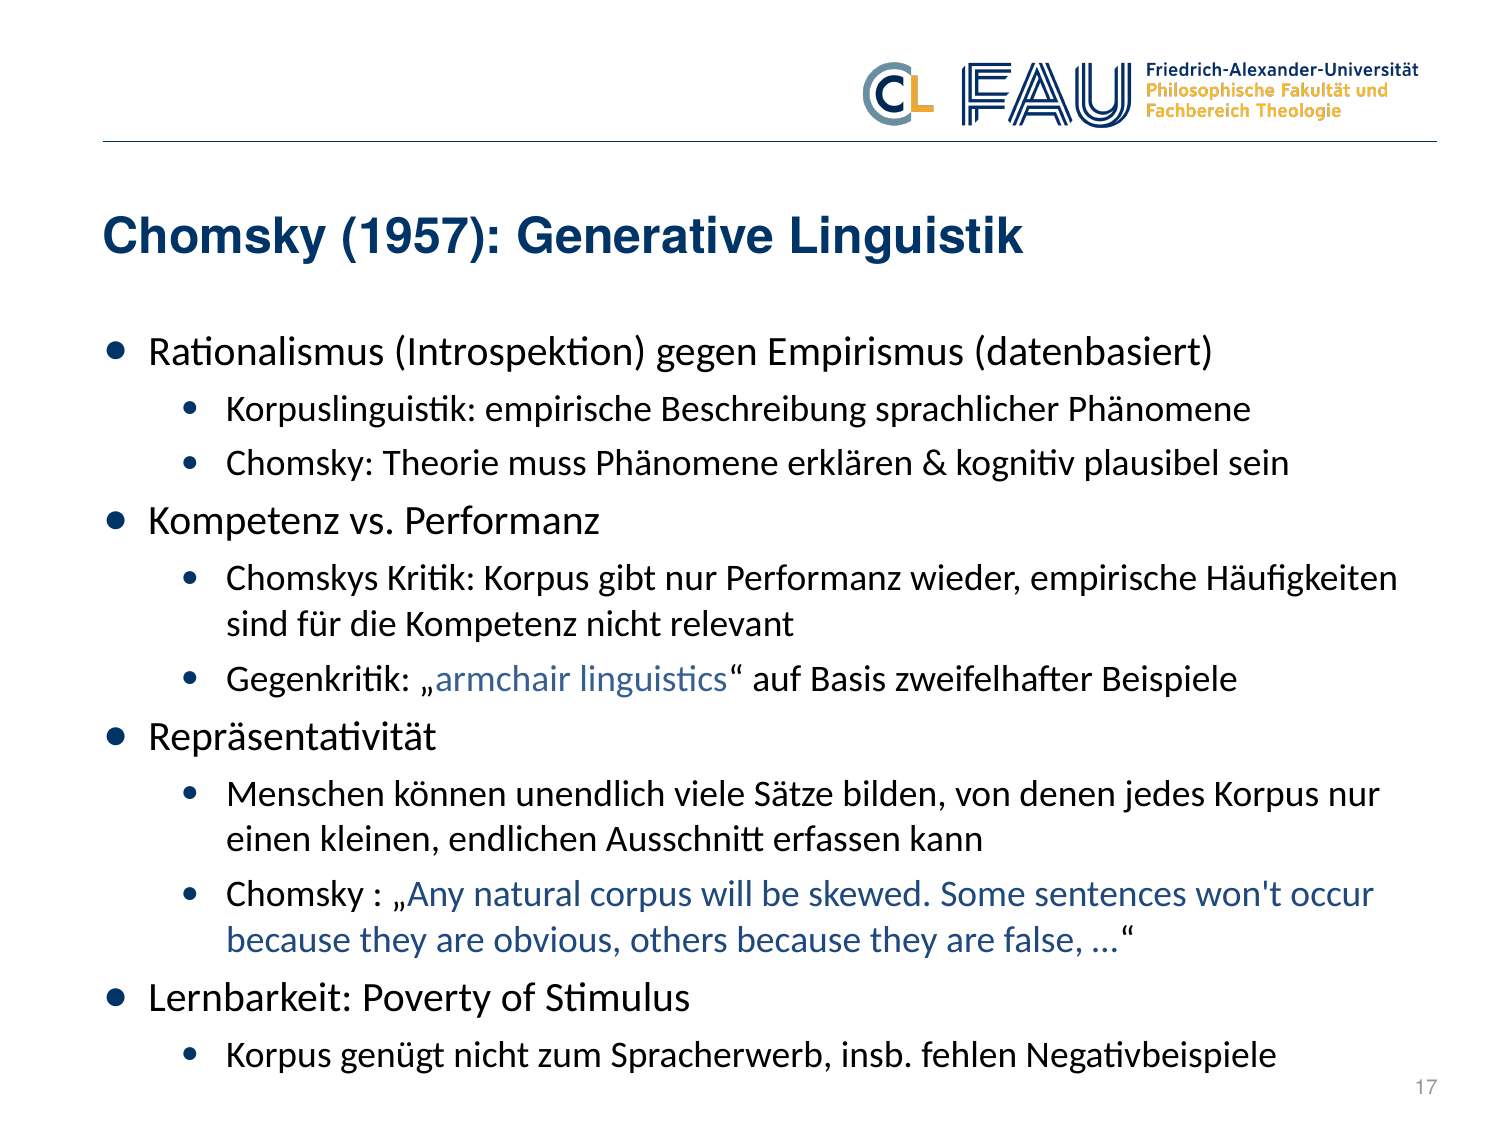

# Chomsky (1957): Generative Linguistik
Rationalismus (Introspektion) gegen Empirismus (datenbasiert)
Korpuslinguistik: empirische Beschreibung sprachlicher Phänomene
Chomsky: Theorie muss Phänomene erklären & kognitiv plausibel sein
Kompetenz vs. Performanz
Chomskys Kritik: Korpus gibt nur Performanz wieder, empirische Häufigkeiten sind für die Kompetenz nicht relevant
Gegenkritik: „armchair linguistics“ auf Basis zweifelhafter Beispiele
Repräsentativität
Menschen können unendlich viele Sätze bilden, von denen jedes Korpus nur einen kleinen, endlichen Ausschnitt erfassen kann
Chomsky : „Any natural corpus will be skewed. Some sentences won't occur because they are obvious, others because they are false, …“
Lernbarkeit: Poverty of Stimulus
Korpus genügt nicht zum Spracherwerb, insb. fehlen Negativbeispiele
17